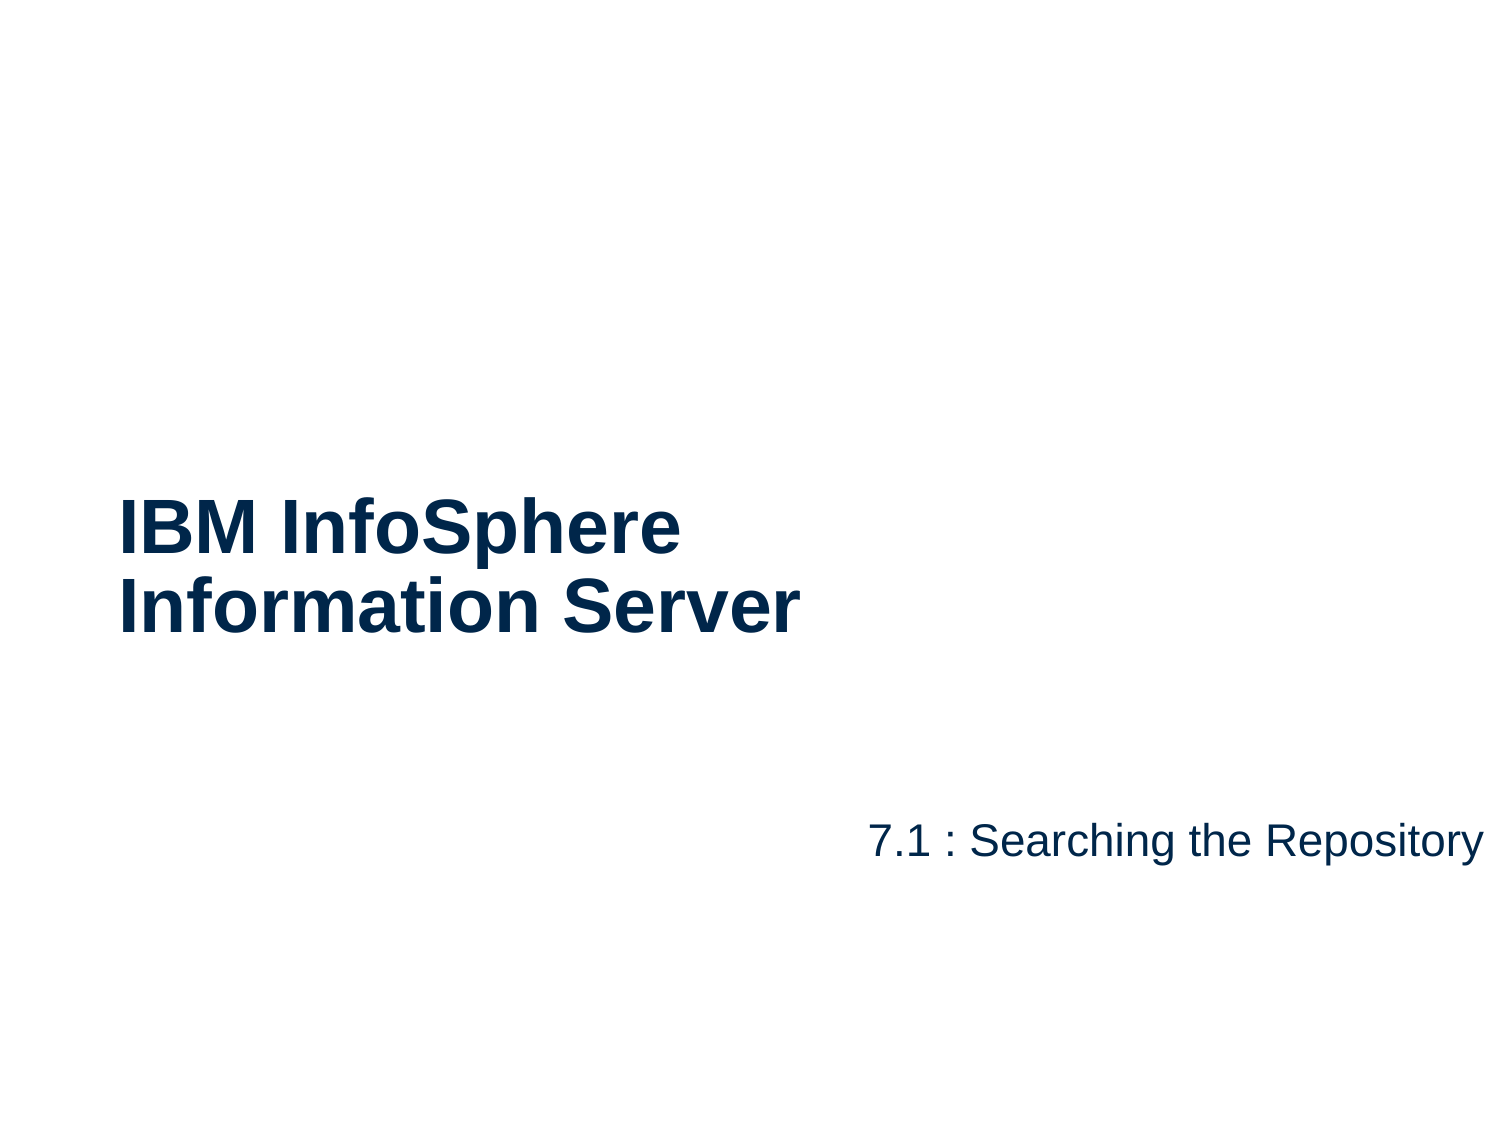

# IBM InfoSphere Information Server
 7.1 : Searching the Repository